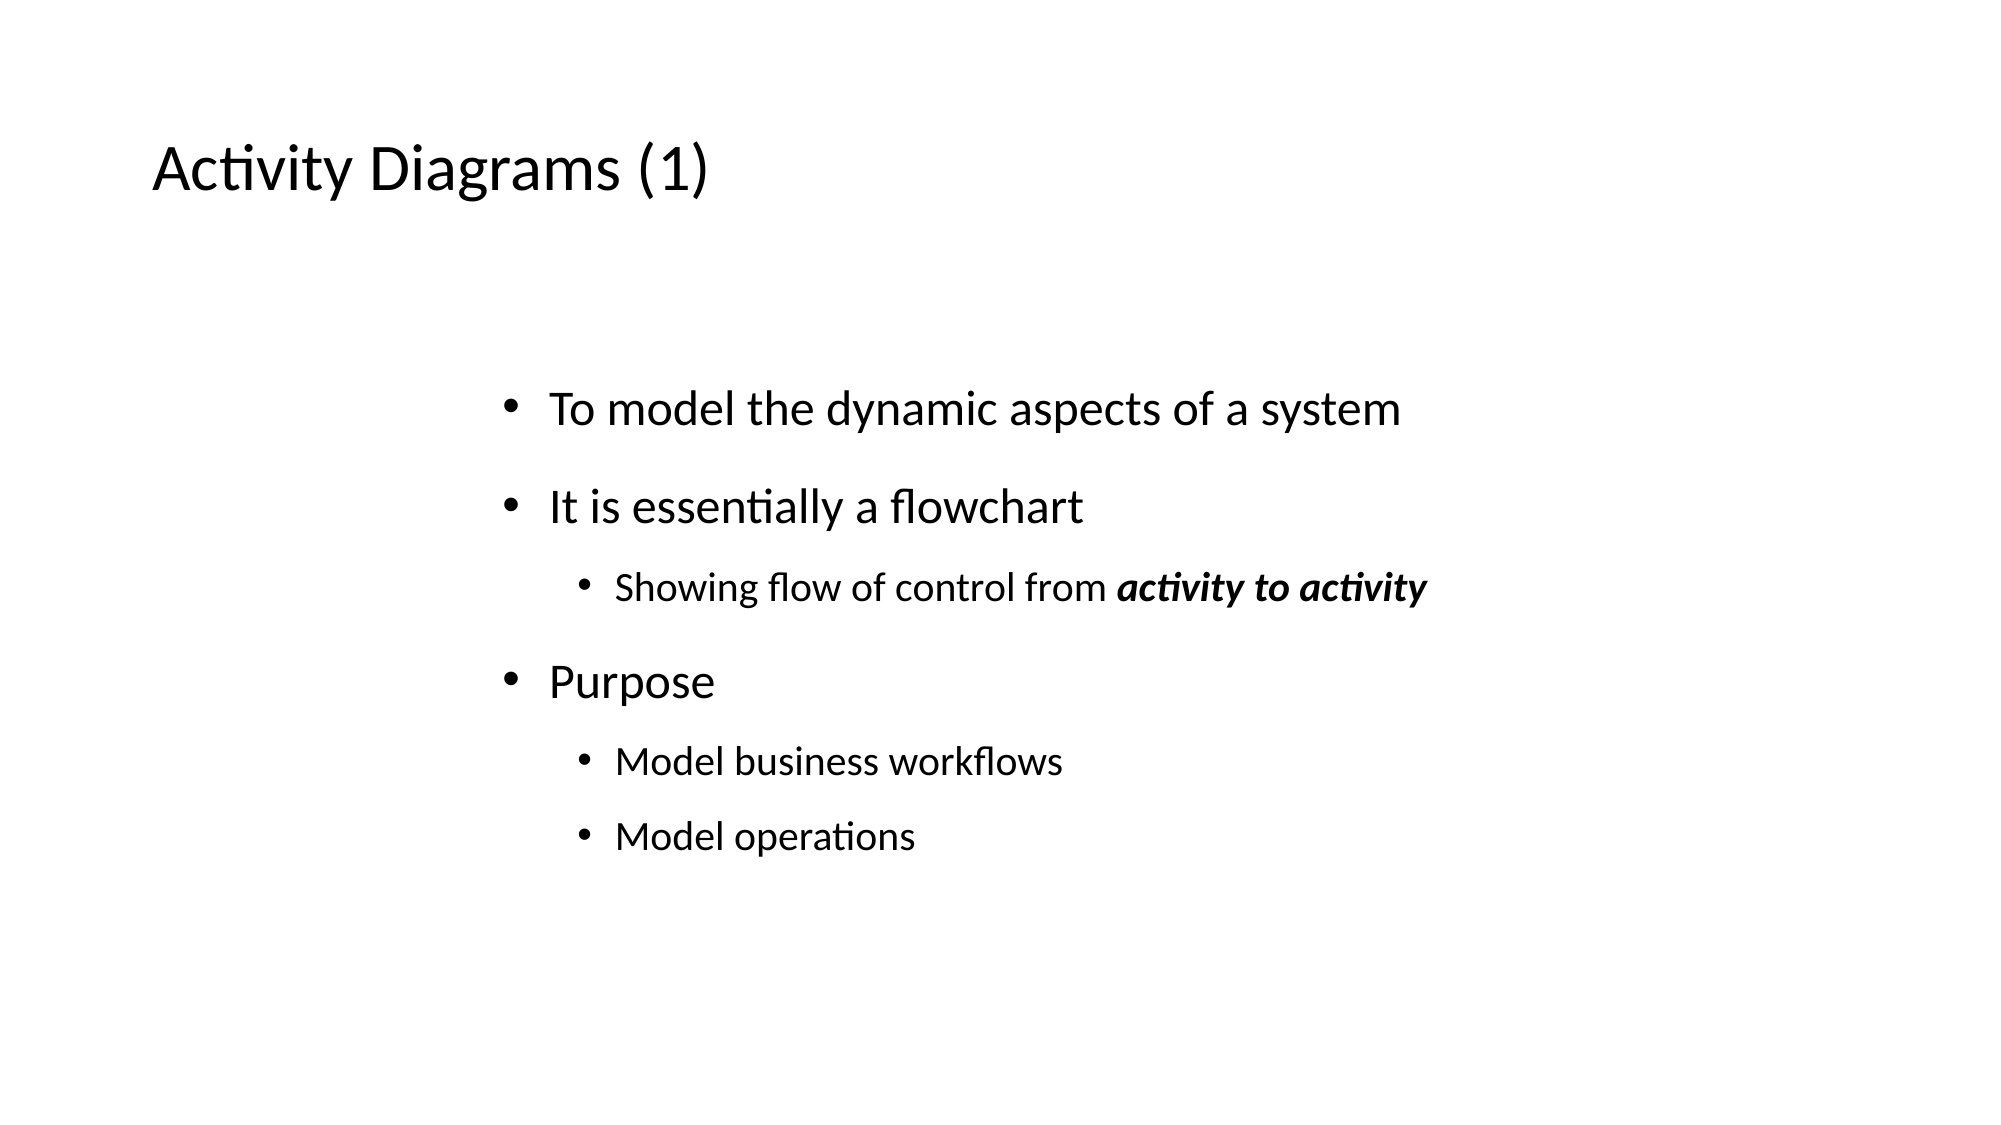

# Activity Diagrams (1)
To model the dynamic aspects of a system
It is essentially a flowchart
Showing flow of control from activity to activity
Purpose
Model business workflows
Model operations